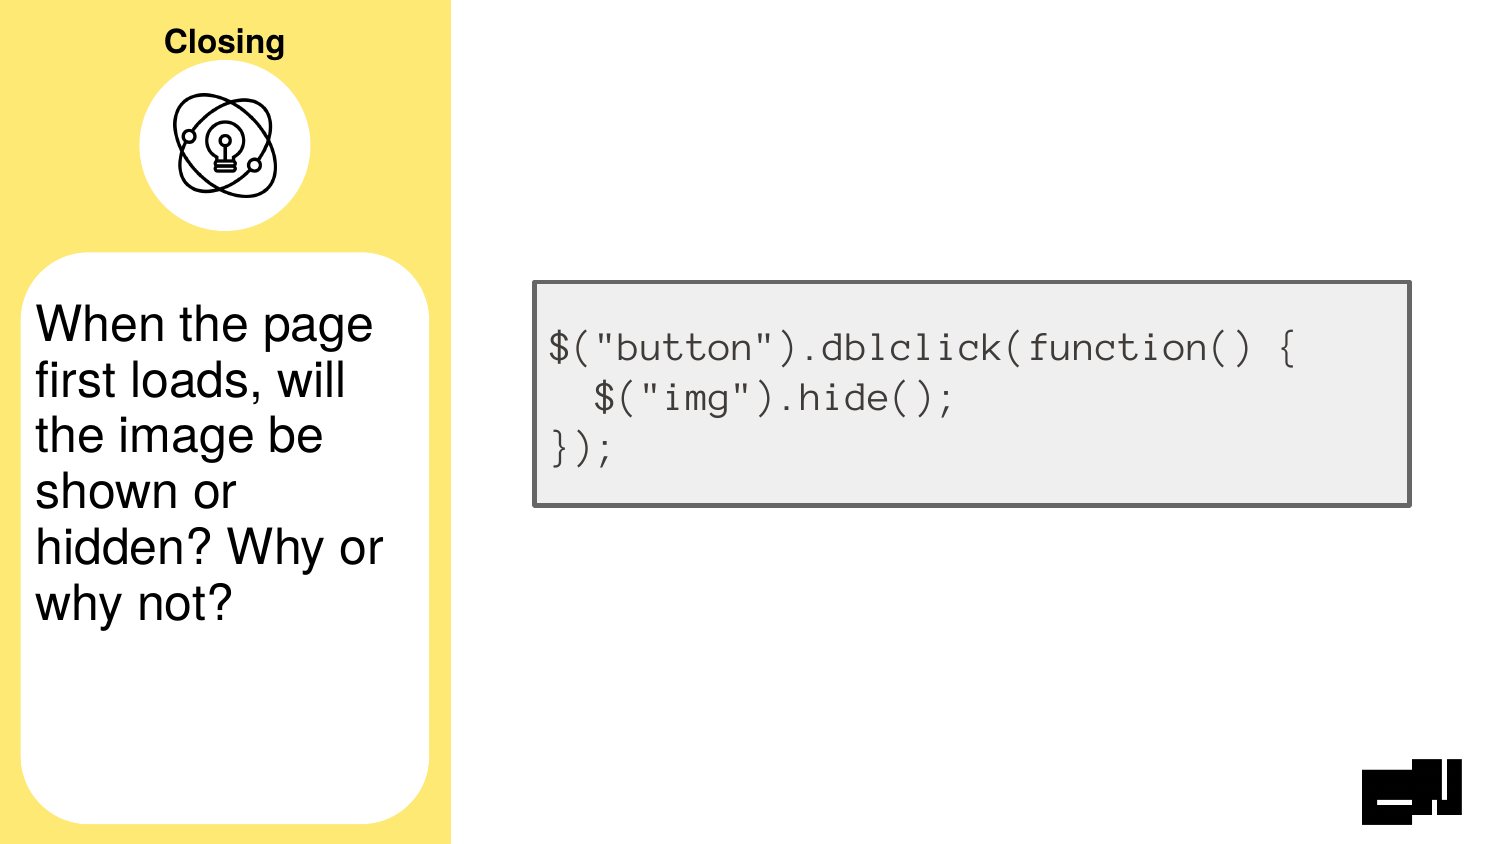

# When the page first loads, will the image be shown or hidden? Why or why not?

$("button").dblclick(function() {
  $("img").hide();
});